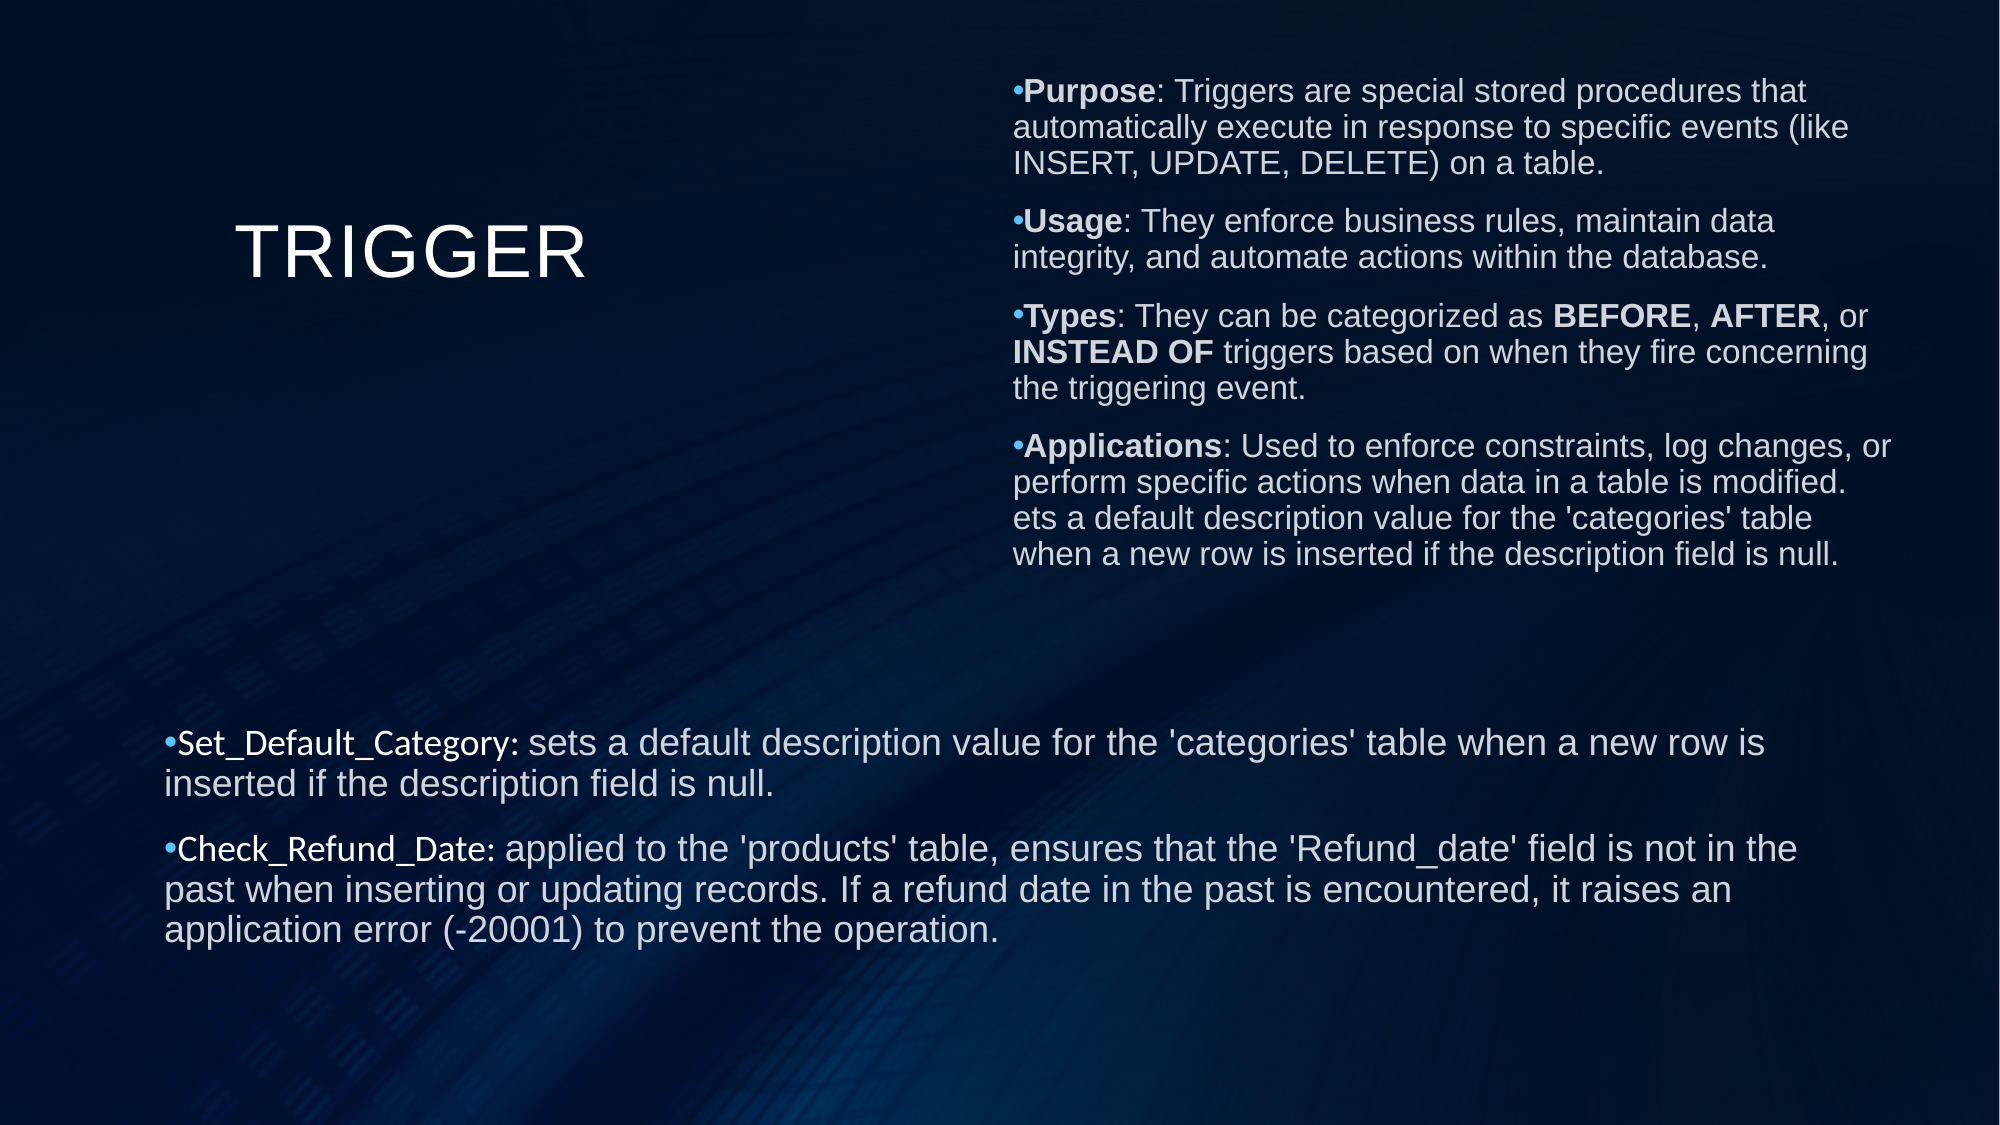

Purpose: Triggers are special stored procedures that automatically execute in response to specific events (like INSERT, UPDATE, DELETE) on a table.
Usage: They enforce business rules, maintain data integrity, and automate actions within the database.
Types: They can be categorized as BEFORE, AFTER, or INSTEAD OF triggers based on when they fire concerning the triggering event.
Applications: Used to enforce constraints, log changes, or perform specific actions when data in a table is modified. ets a default description value for the 'categories' table when a new row is inserted if the description field is null.

# TRIGGER
Set_Default_Category: sets a default description value for the 'categories' table when a new row is inserted if the description field is null.
Check_Refund_Date: applied to the 'products' table, ensures that the 'Refund_date' field is not in the past when inserting or updating records. If a refund date in the past is encountered, it raises an application error (-20001) to prevent the operation.